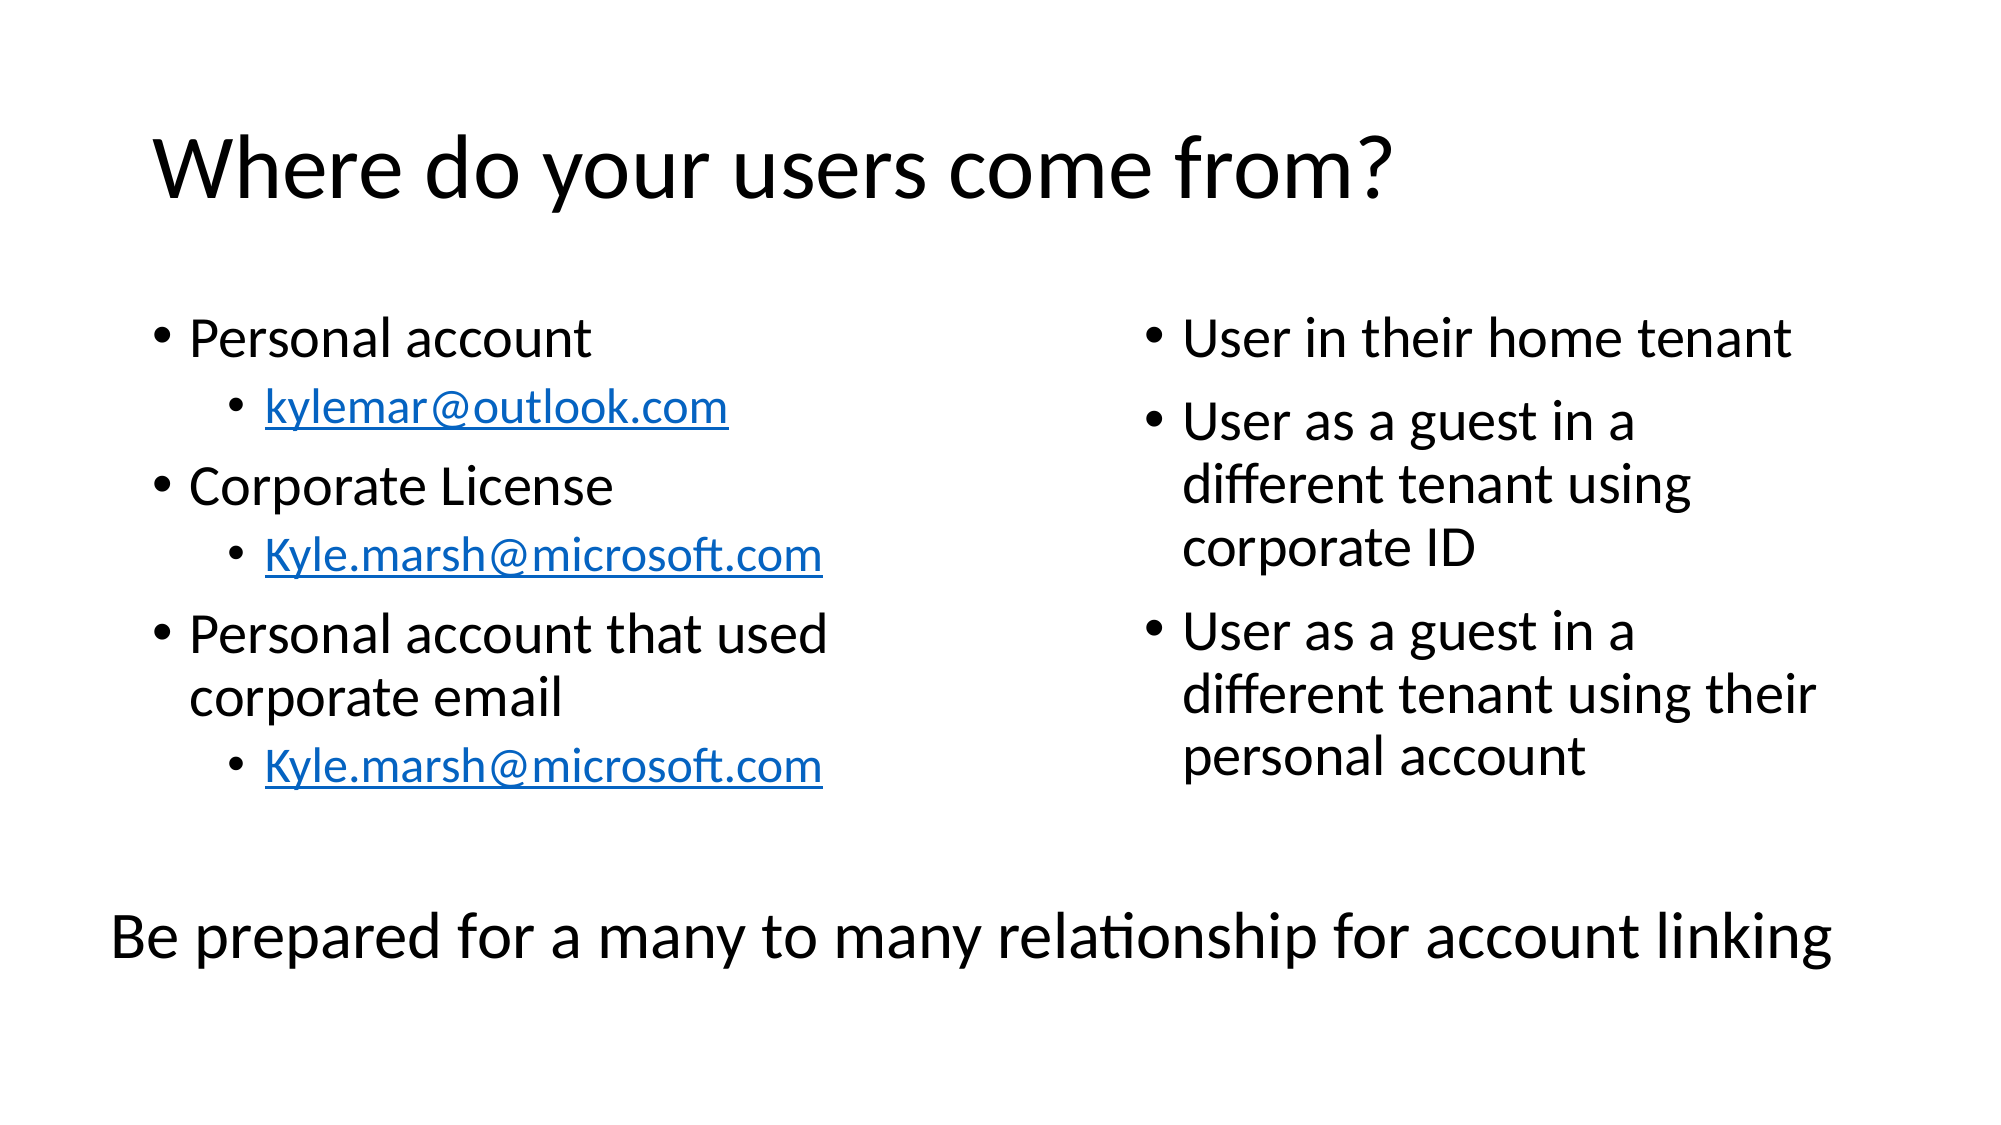

# Where do your users come from?
Personal account
kylemar@outlook.com
Corporate License
Kyle.marsh@microsoft.com
Personal account that used corporate email
Kyle.marsh@microsoft.com

User in their home tenant
User as a guest in a different tenant using corporate ID
User as a guest in a different tenant using their personal account
Be prepared for a many to many relationship for account linking